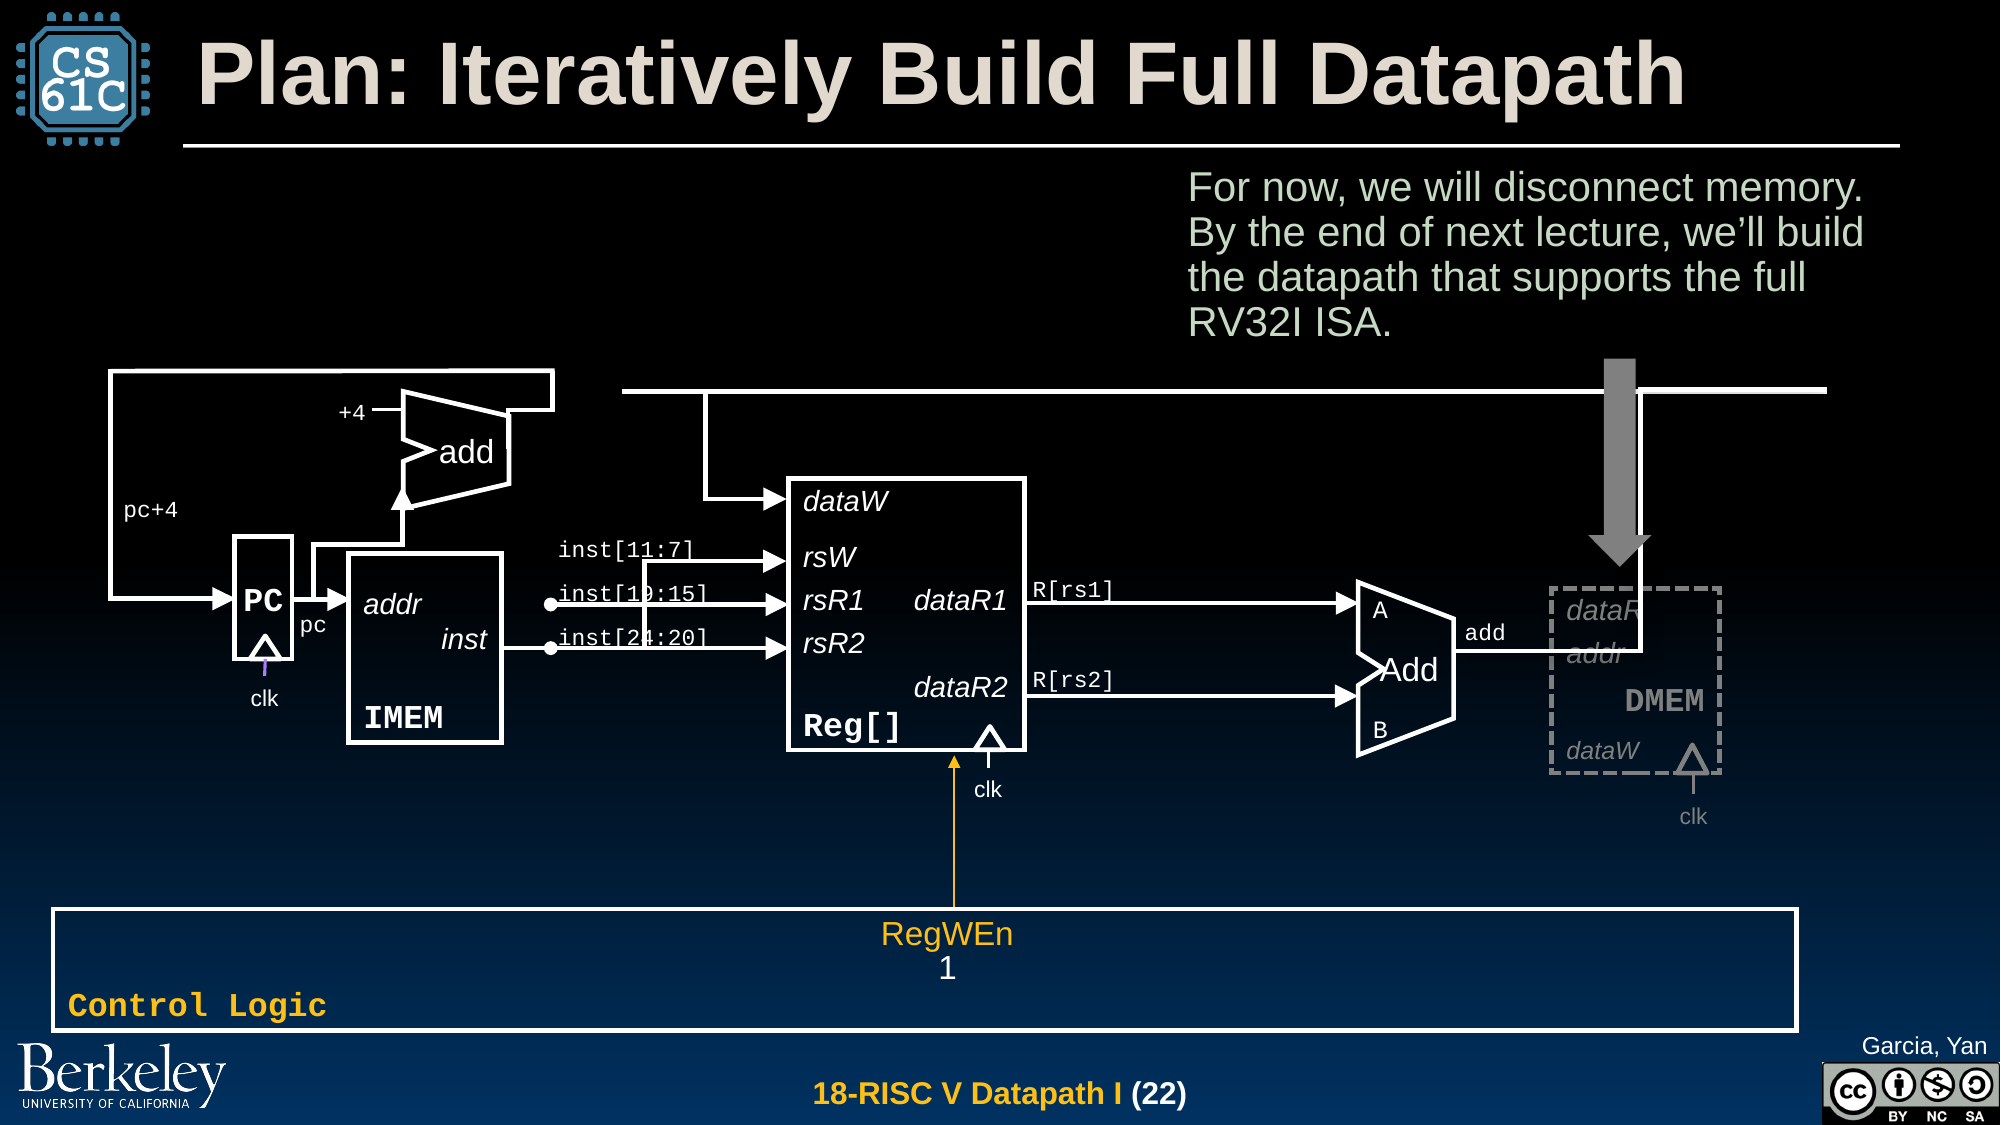

# Plan: Iteratively Build Full Datapath
For now, we will disconnect memory.
By the end of next lecture, we’ll build the datapath that supports the full RV32I ISA.

+4
add
dataW
rsW
rsR1	dataR1
rsR2
	dataR2
Reg[]
pc+4
inst[11:7]
inst[19:15]
inst[24:20]
PC

addr
inst

IMEM
R[rs1]
A
Add
B
	dataR
addr
DMEM
dataW
pc
add
R[rs2]
clk

clk
clk
Control Logic
RegWEn
1